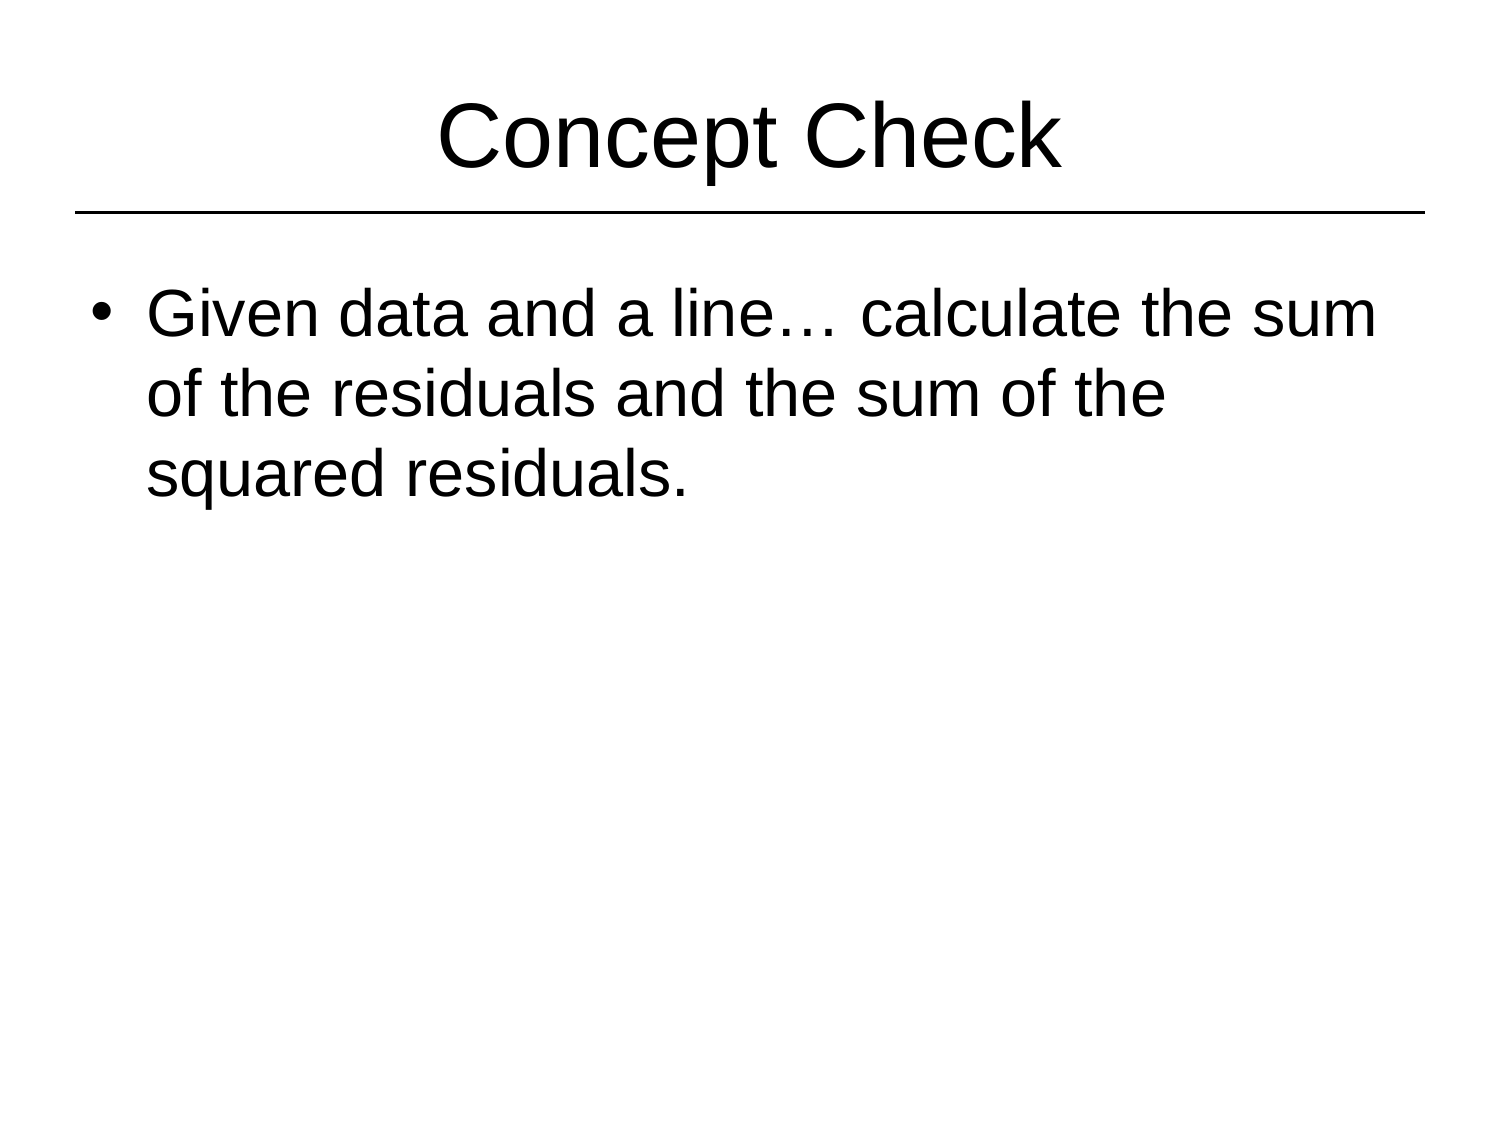

# Concept Check
Given data and a line… calculate the sum of the residuals and the sum of the squared residuals.